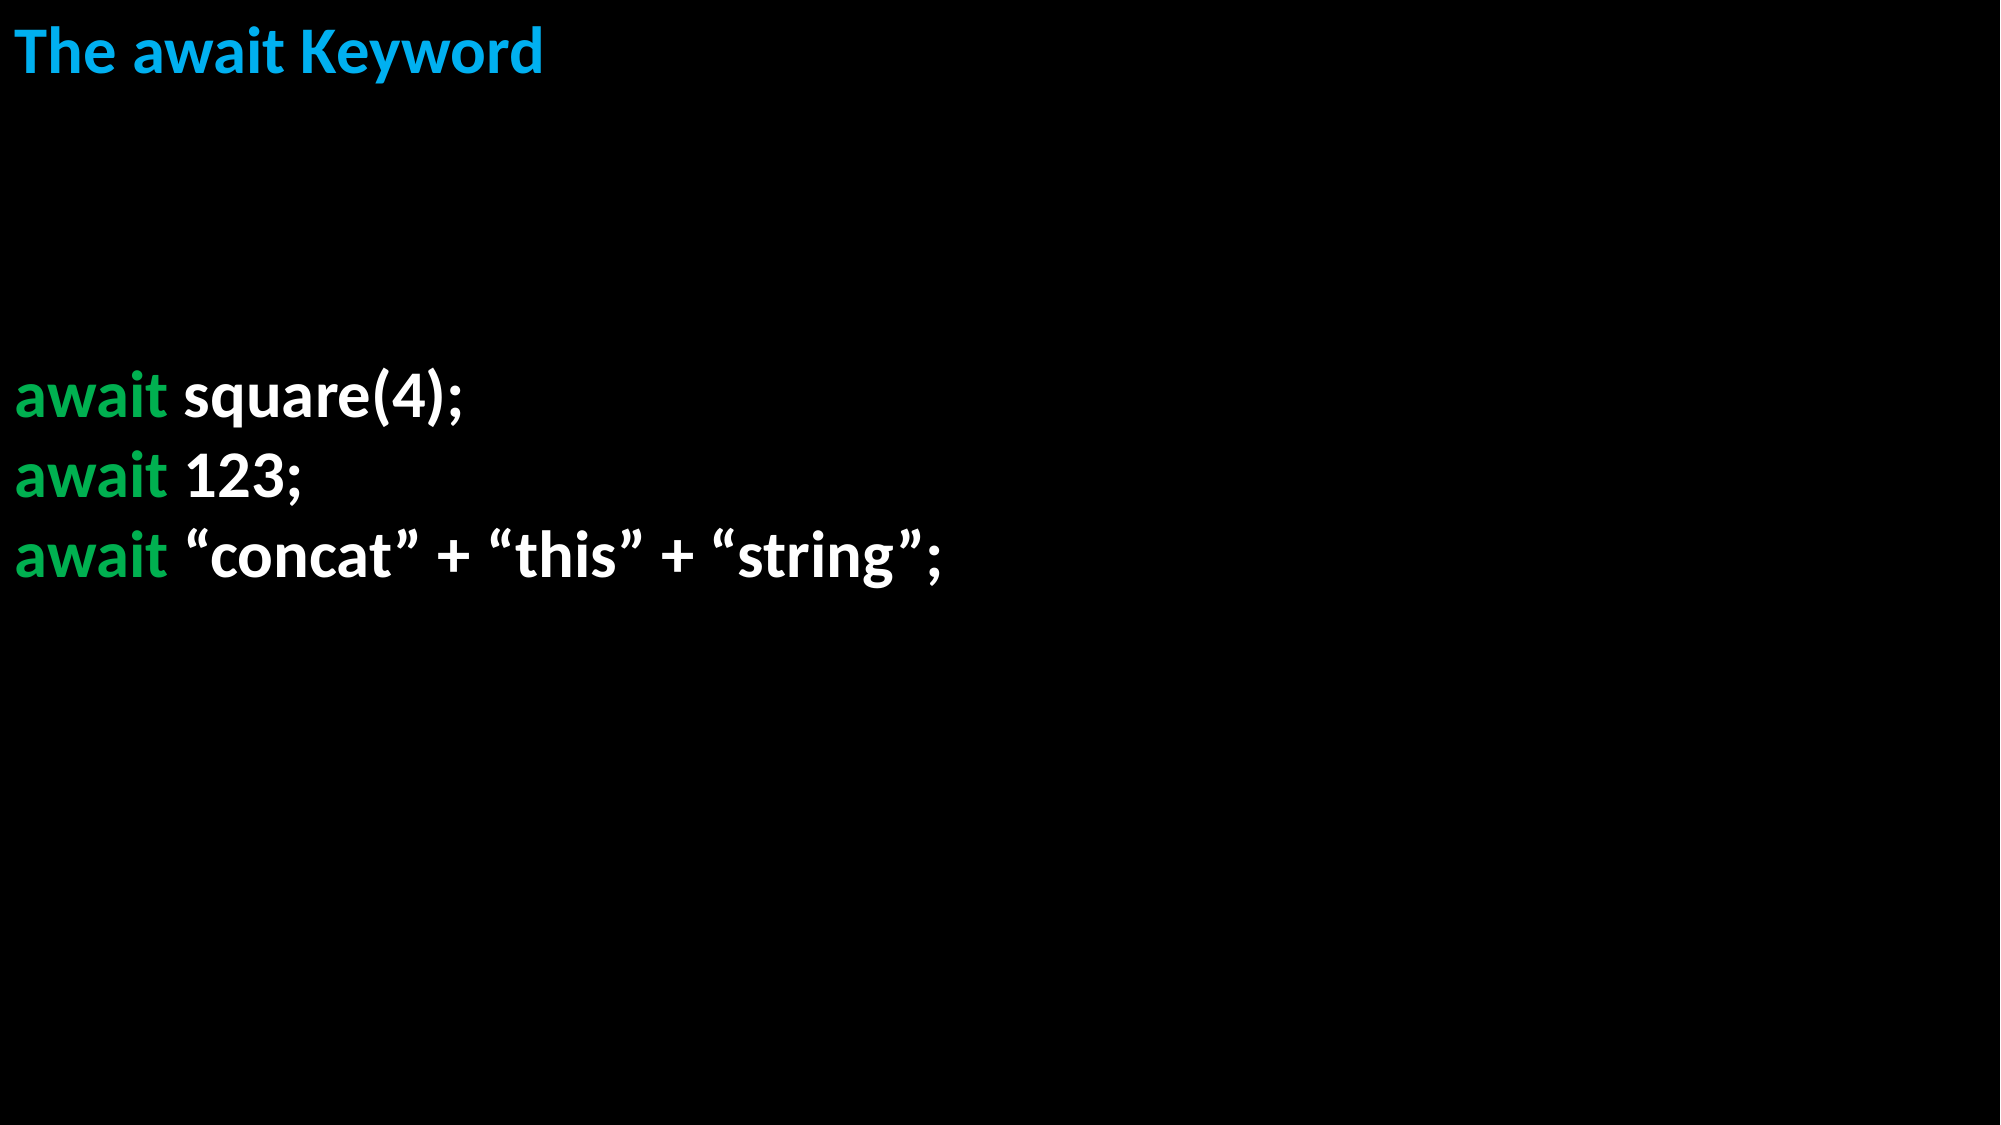

The await Keyword
await square(4);
await 123;
await “concat” + “this” + “string”;